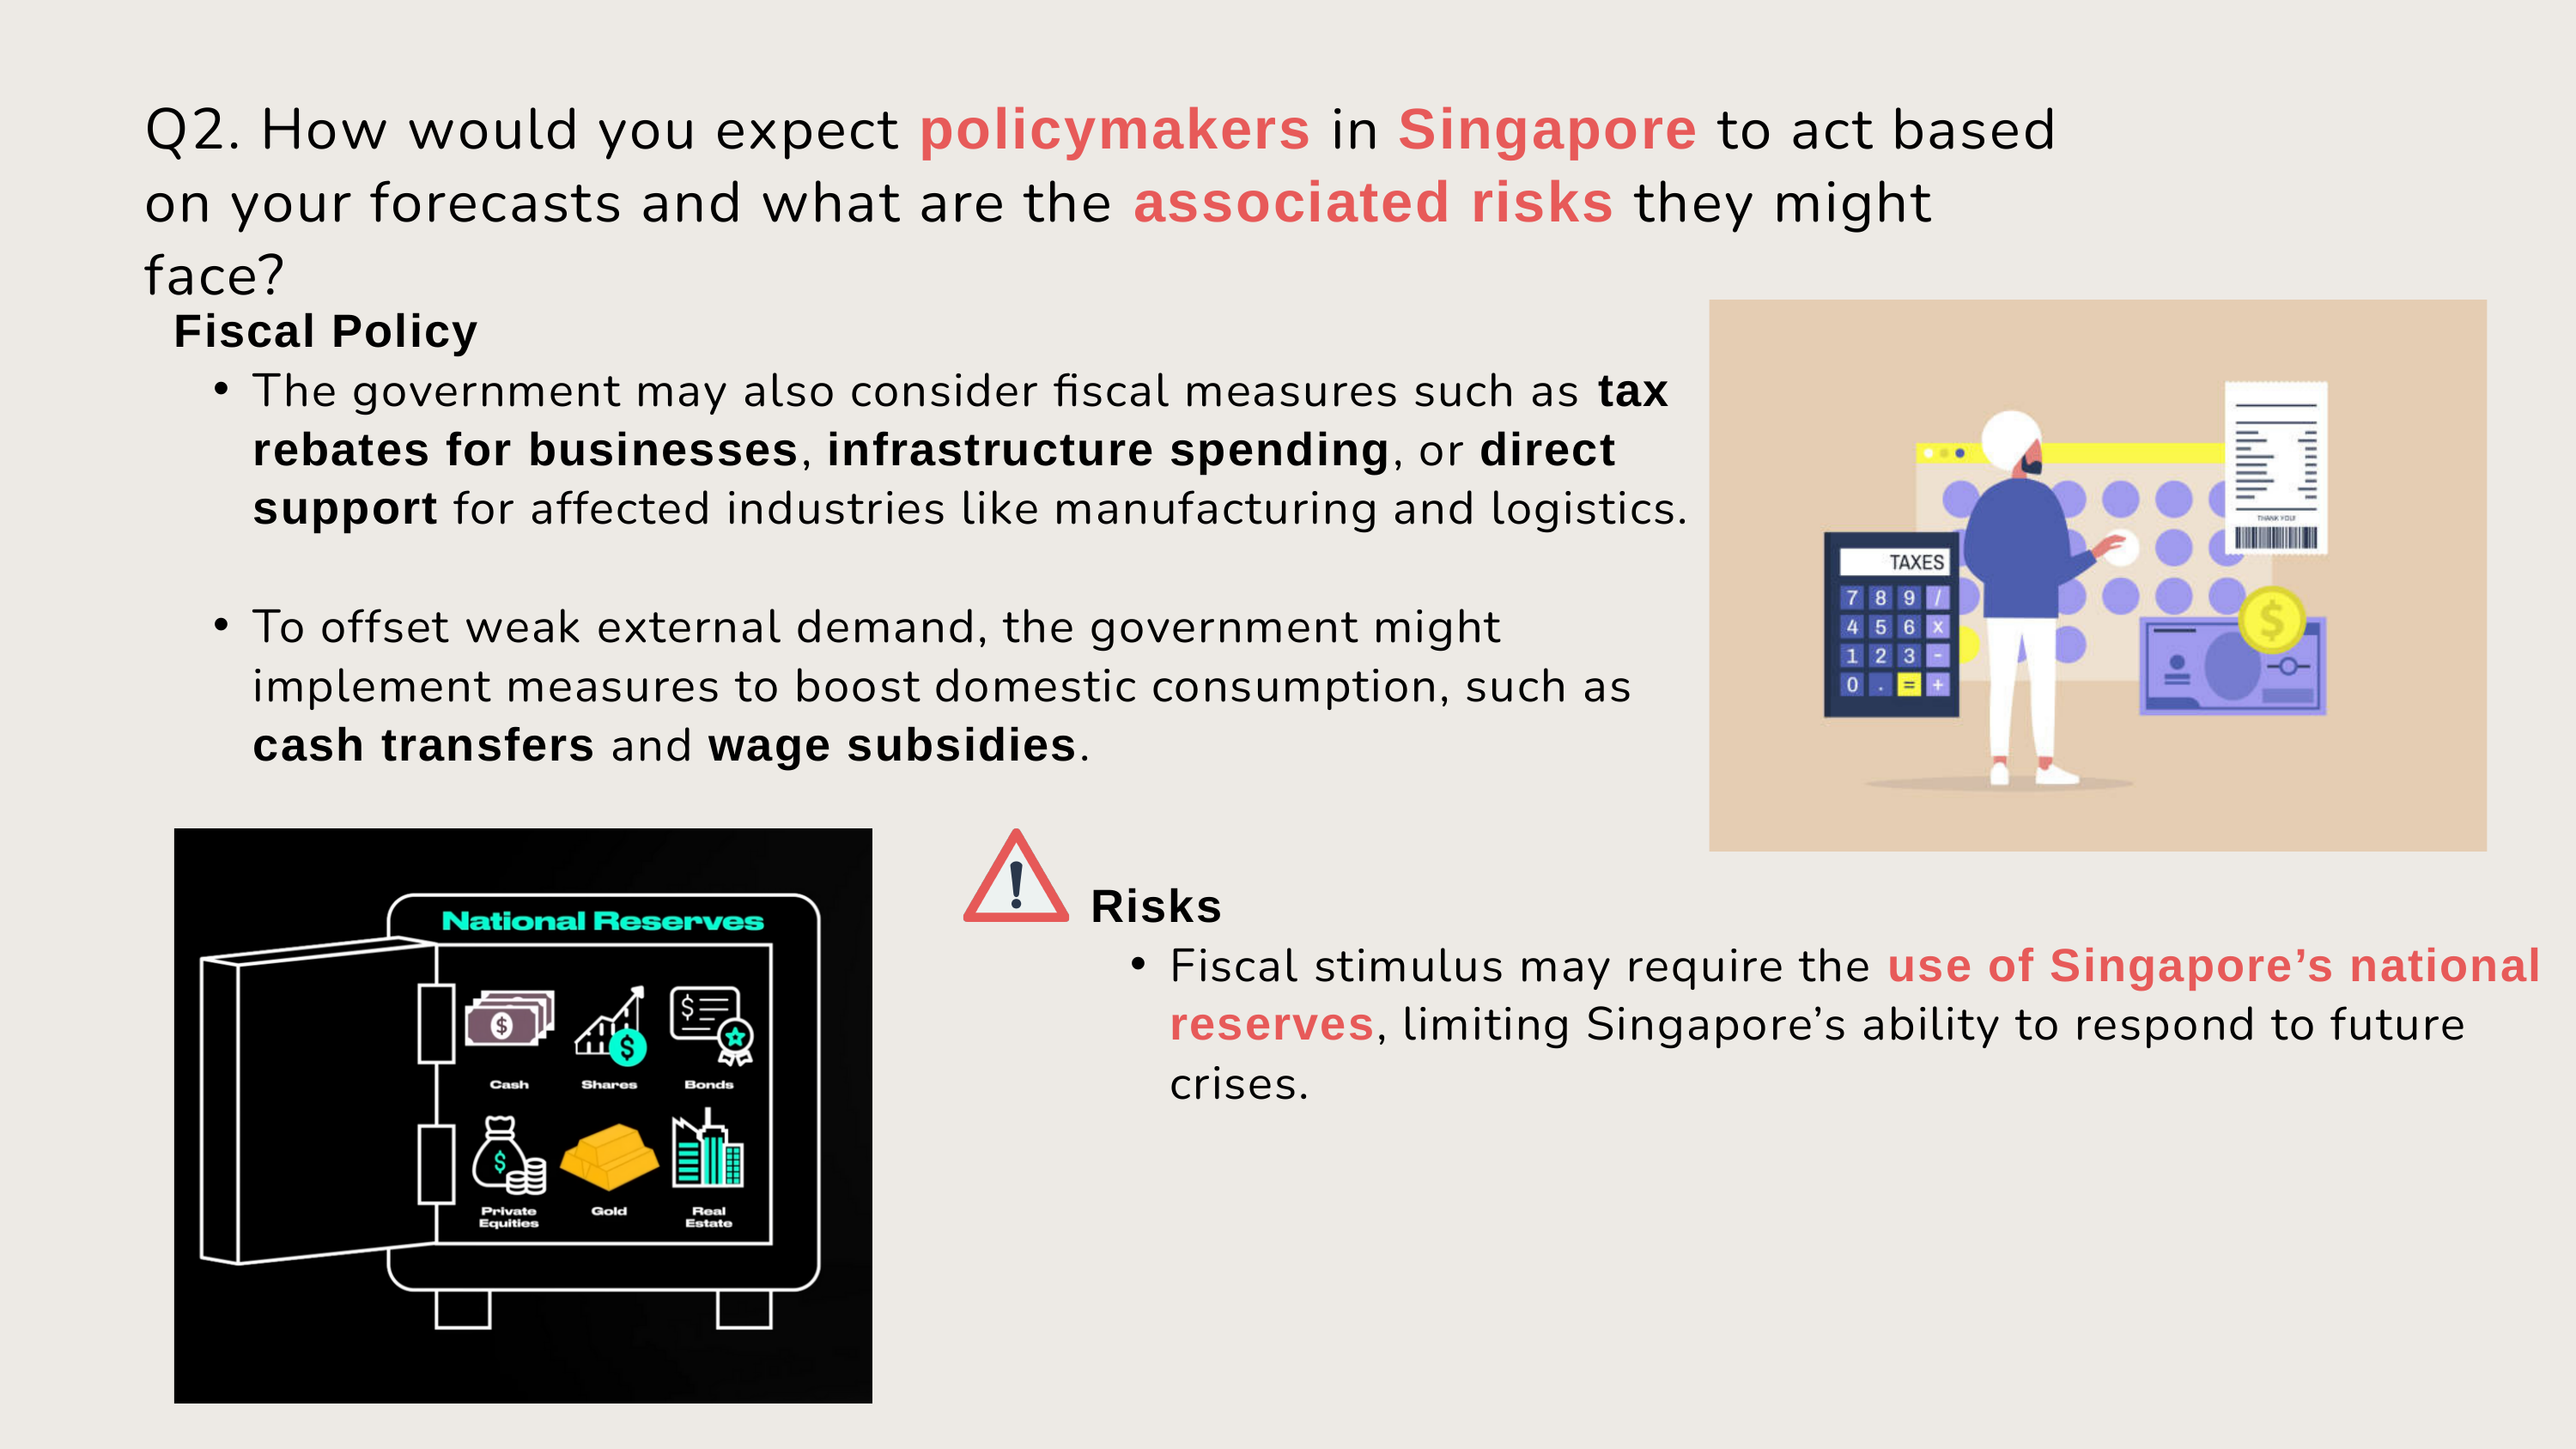

Q2. How would you expect policymakers in Singapore to act based on your forecasts and what are the associated risks they might face?
Fiscal Policy
The government may also consider fiscal measures such as tax rebates for businesses, infrastructure spending, or direct support for affected industries like manufacturing and logistics.

To offset weak external demand, the government might implement measures to boost domestic consumption, such as cash transfers and wage subsidies.

Risks
Fiscal stimulus may require the use of Singapore’s national reserves, limiting Singapore’s ability to respond to future crises.